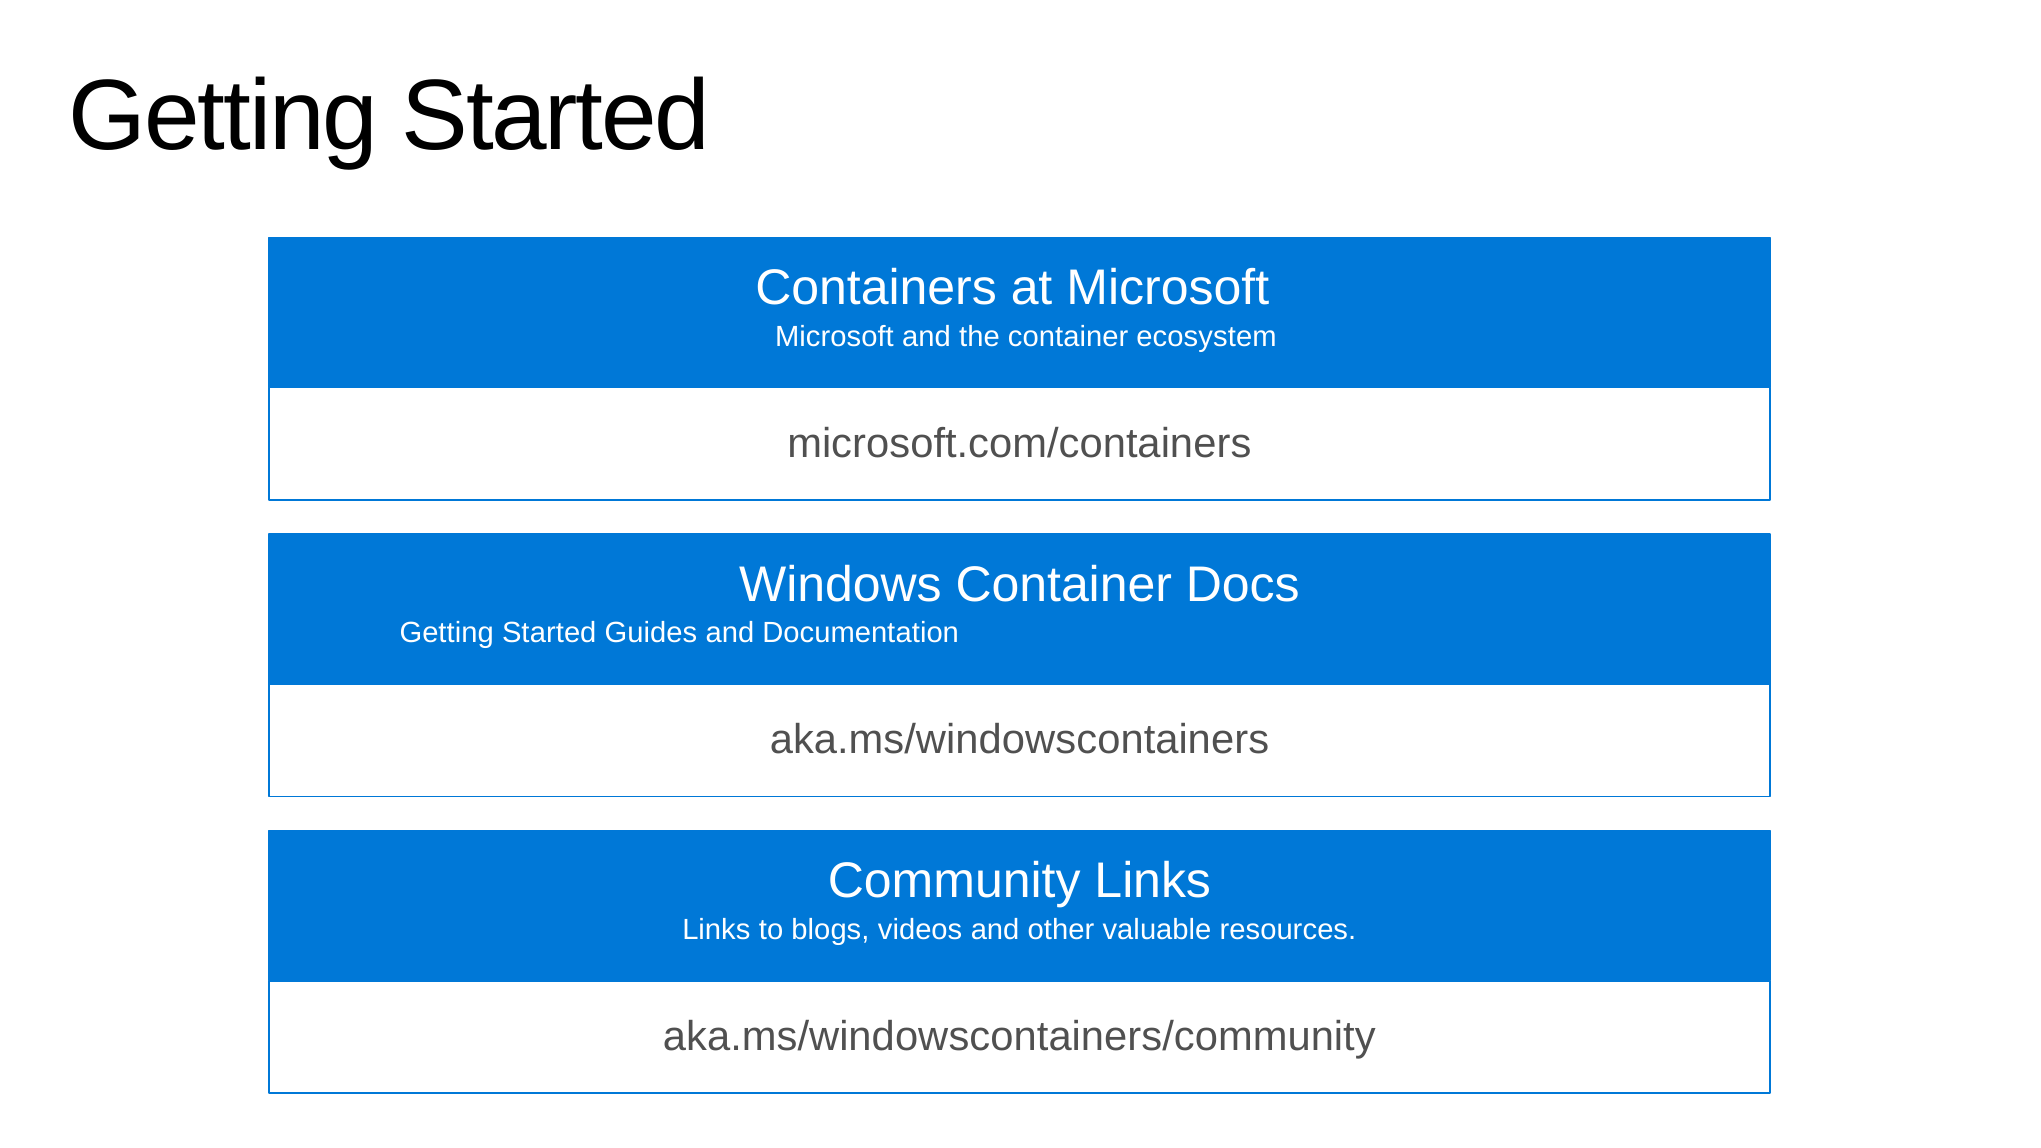

# Getting Started
Containers at Microsoft
Microsoft and the container ecosystem
microsoft.com/containers
Windows Container Docs
Getting Started Guides and Documentation
aka.ms/windowscontainers
Community Links
Links to blogs, videos and other valuable resources.
aka.ms/windowscontainers/community